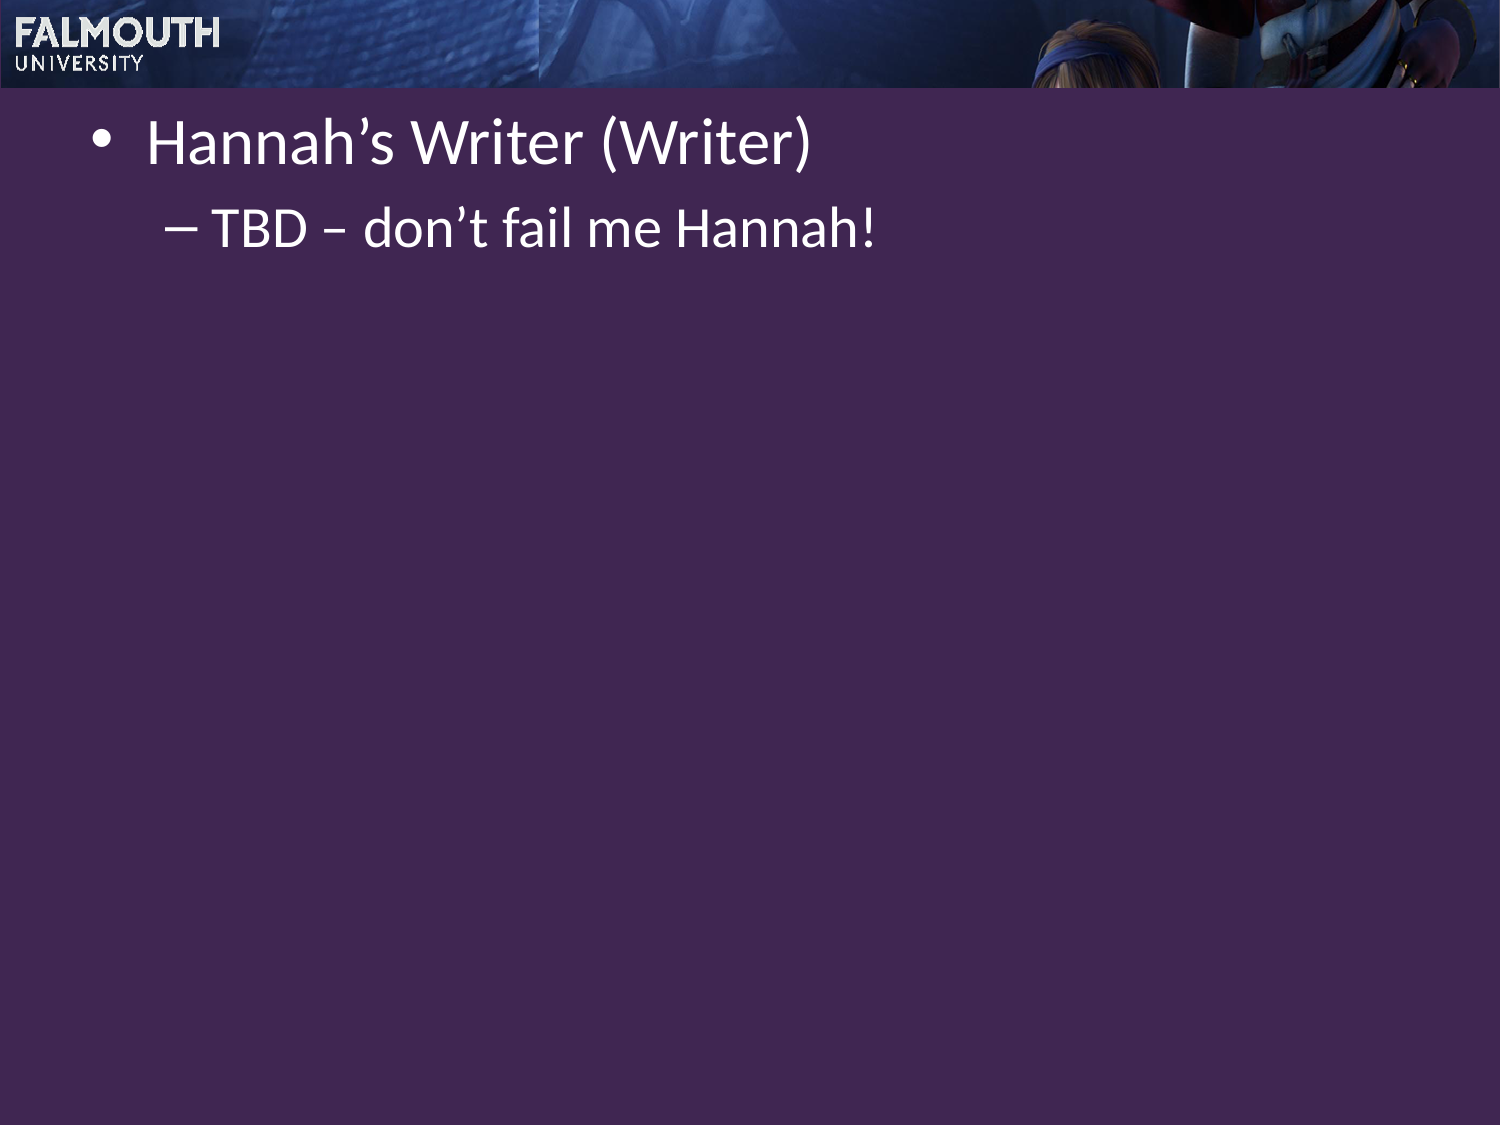

Hannah’s Writer (Writer)
TBD – don’t fail me Hannah!